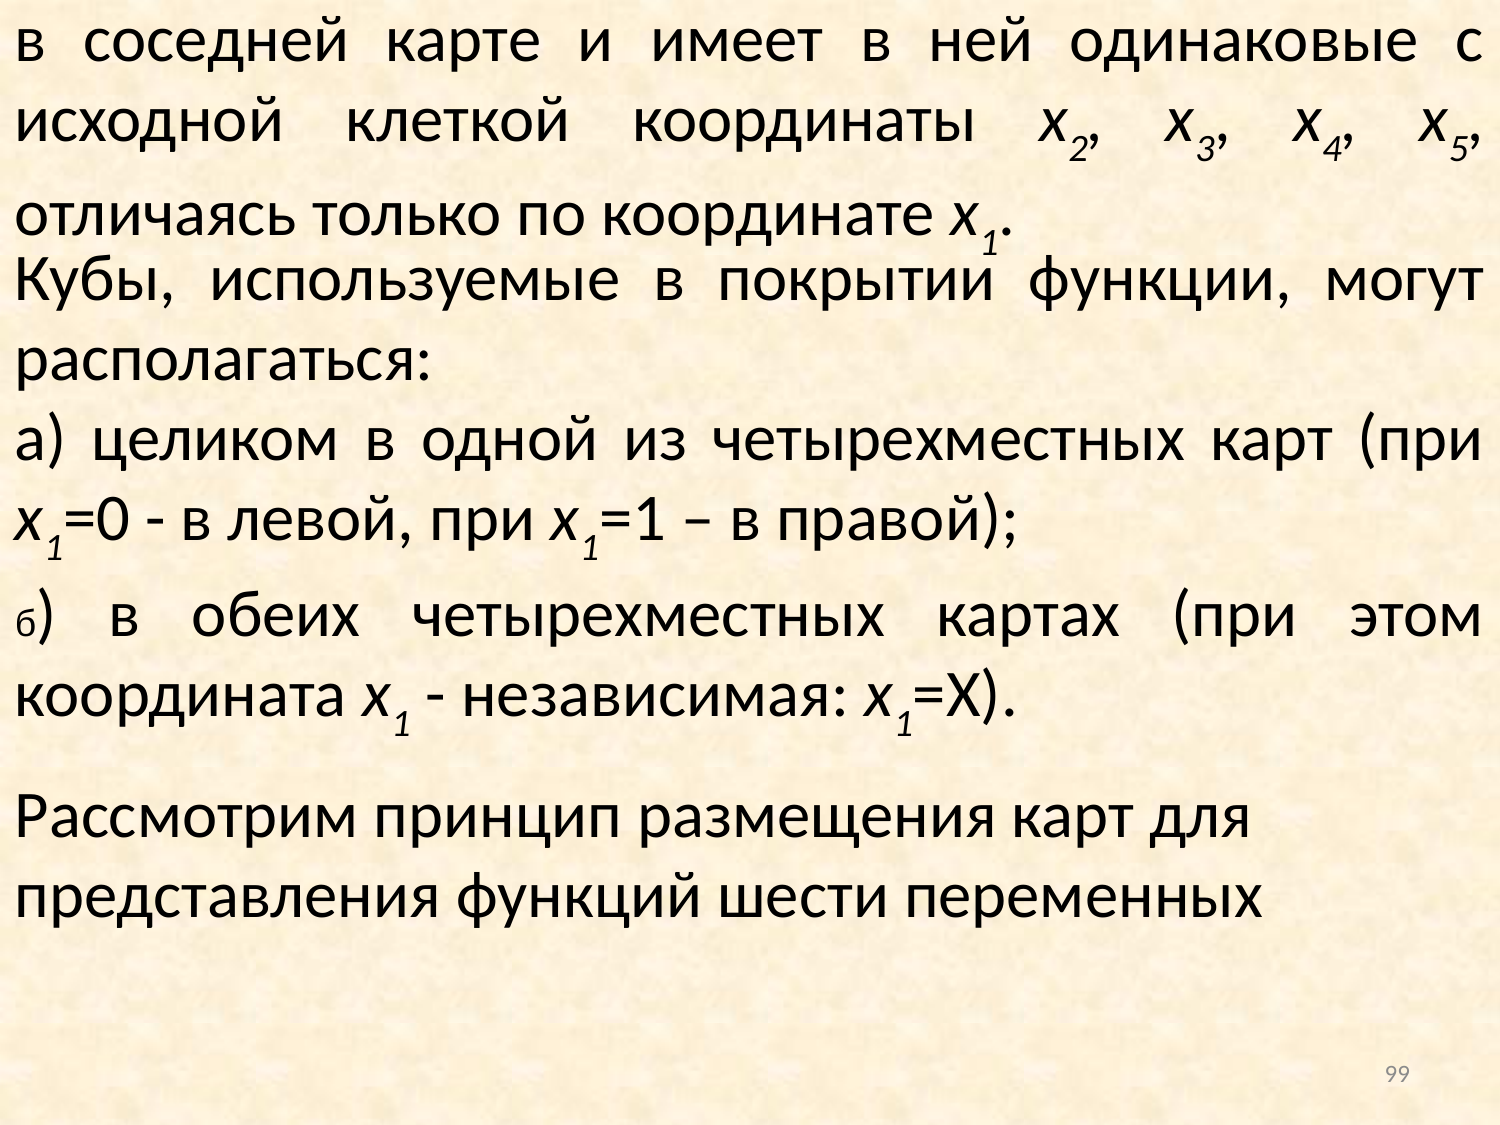

в соседней карте и имеет в ней одинаковые с исходной клеткой координаты х2, х3, х4, х5, отличаясь только по координате х1.
Кубы, используемые в покрытии функции, могут располагаться:
а) целиком в одной из четырехместных карт (при х1=0 - в левой, при х1=1 – в правой);
б) в обеих четырехместных картах (при этом координата х1 - независимая: х1=Х).
Рассмотрим принцип размещения карт для представления функций шести переменных
99